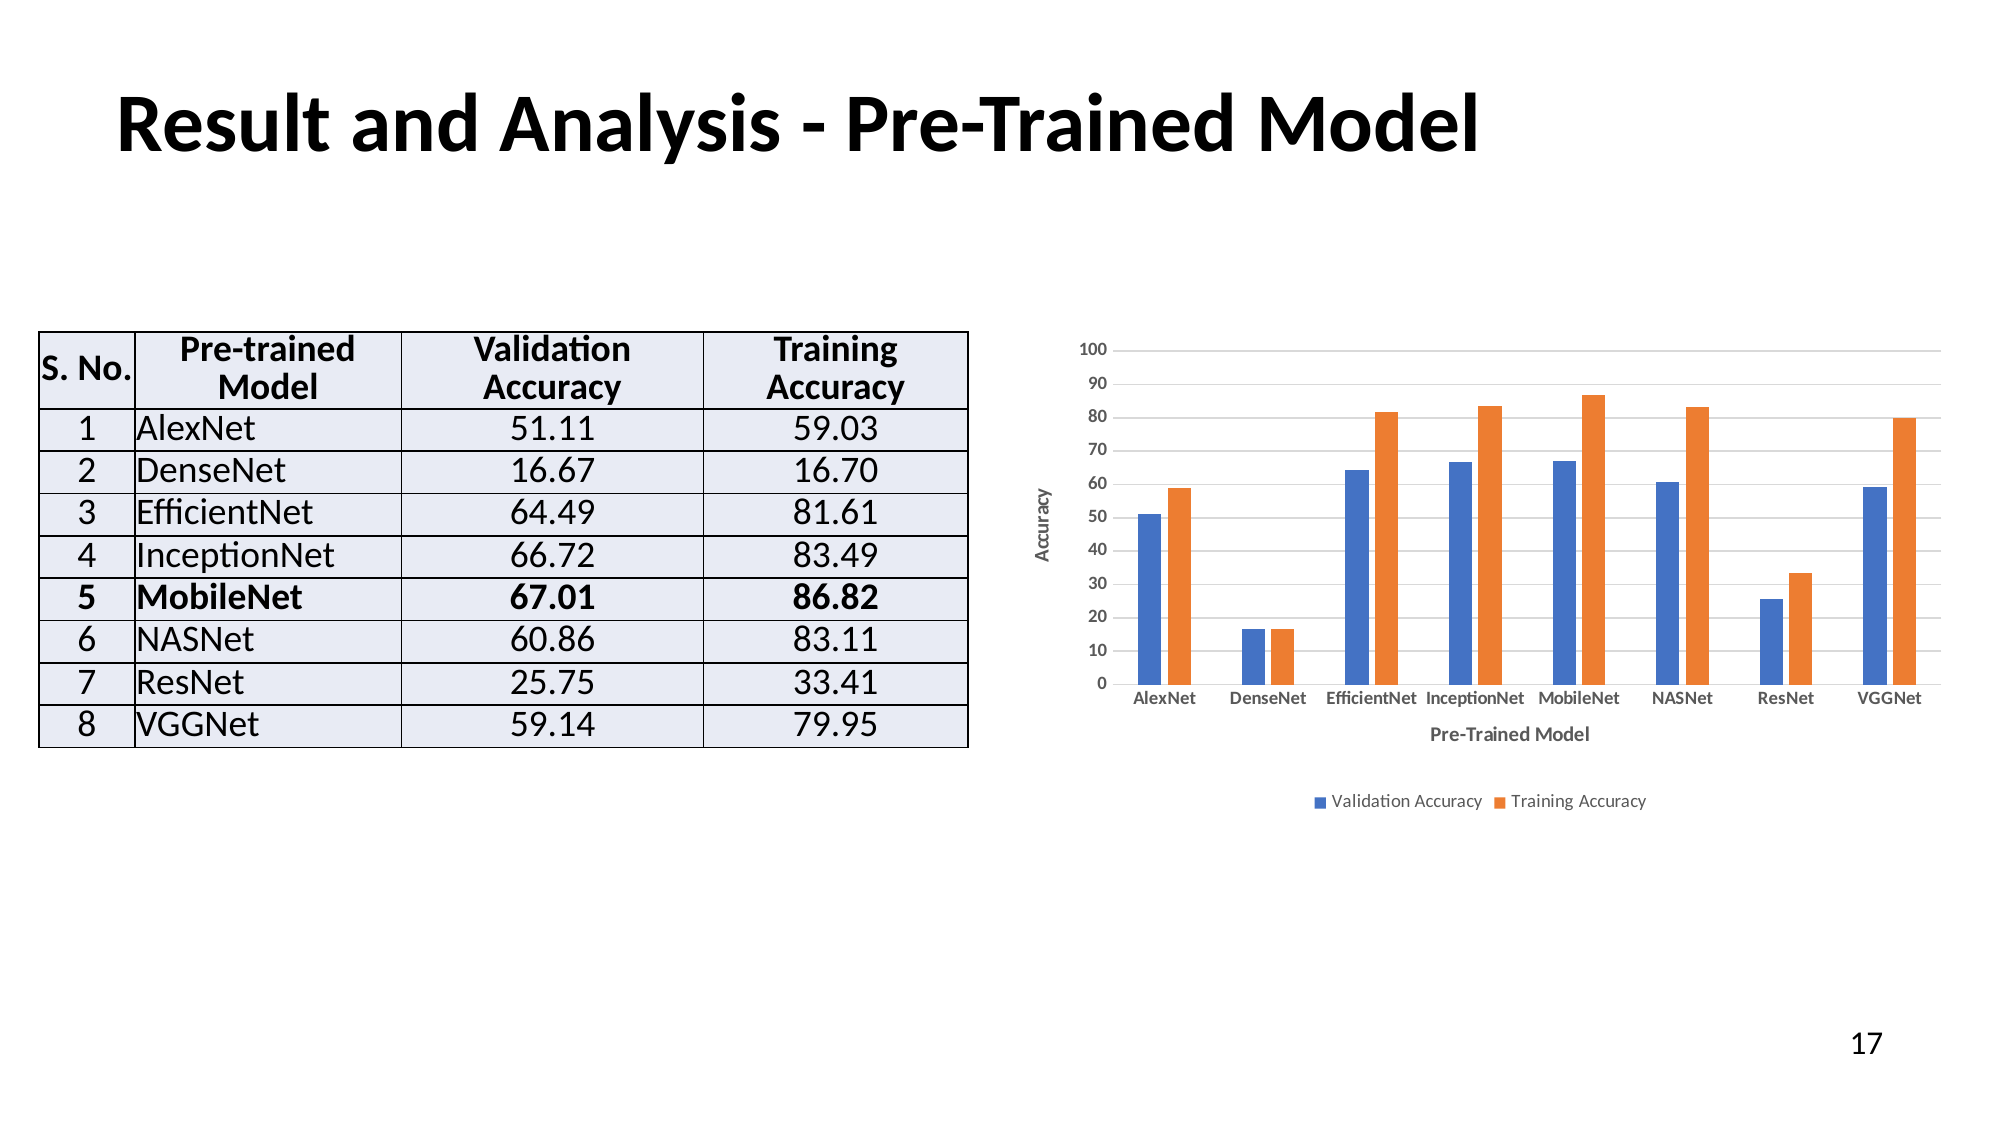

Result and Analysis - Pre-Trained Model
| S. No. | Pre-trained Model | Validation Accuracy | Training Accuracy |
| --- | --- | --- | --- |
| 1 | AlexNet | 51.11 | 59.03 |
| 2 | DenseNet | 16.67 | 16.70 |
| 3 | EfficientNet | 64.49 | 81.61 |
| 4 | InceptionNet | 66.72 | 83.49 |
| 5 | MobileNet | 67.01 | 86.82 |
| 6 | NASNet | 60.86 | 83.11 |
| 7 | ResNet | 25.75 | 33.41 |
| 8 | VGGNet | 59.14 | 79.95 |

### Chart

| Category | Validation Accuracy | Training Accuracy |
|---|---|---|
| AlexNet | 51.11 | 59.03 |
| DenseNet | 16.67 | 16.67 |
| EfficientNet | 64.49 | 81.61 |
| InceptionNet | 66.72 | 83.49 |
| MobileNet | 67.01 | 86.82 |
| NASNet | 60.86 | 83.11 |
| ResNet | 25.75 | 33.41 |
| VGGNet | 59.14 | 79.95 |
17